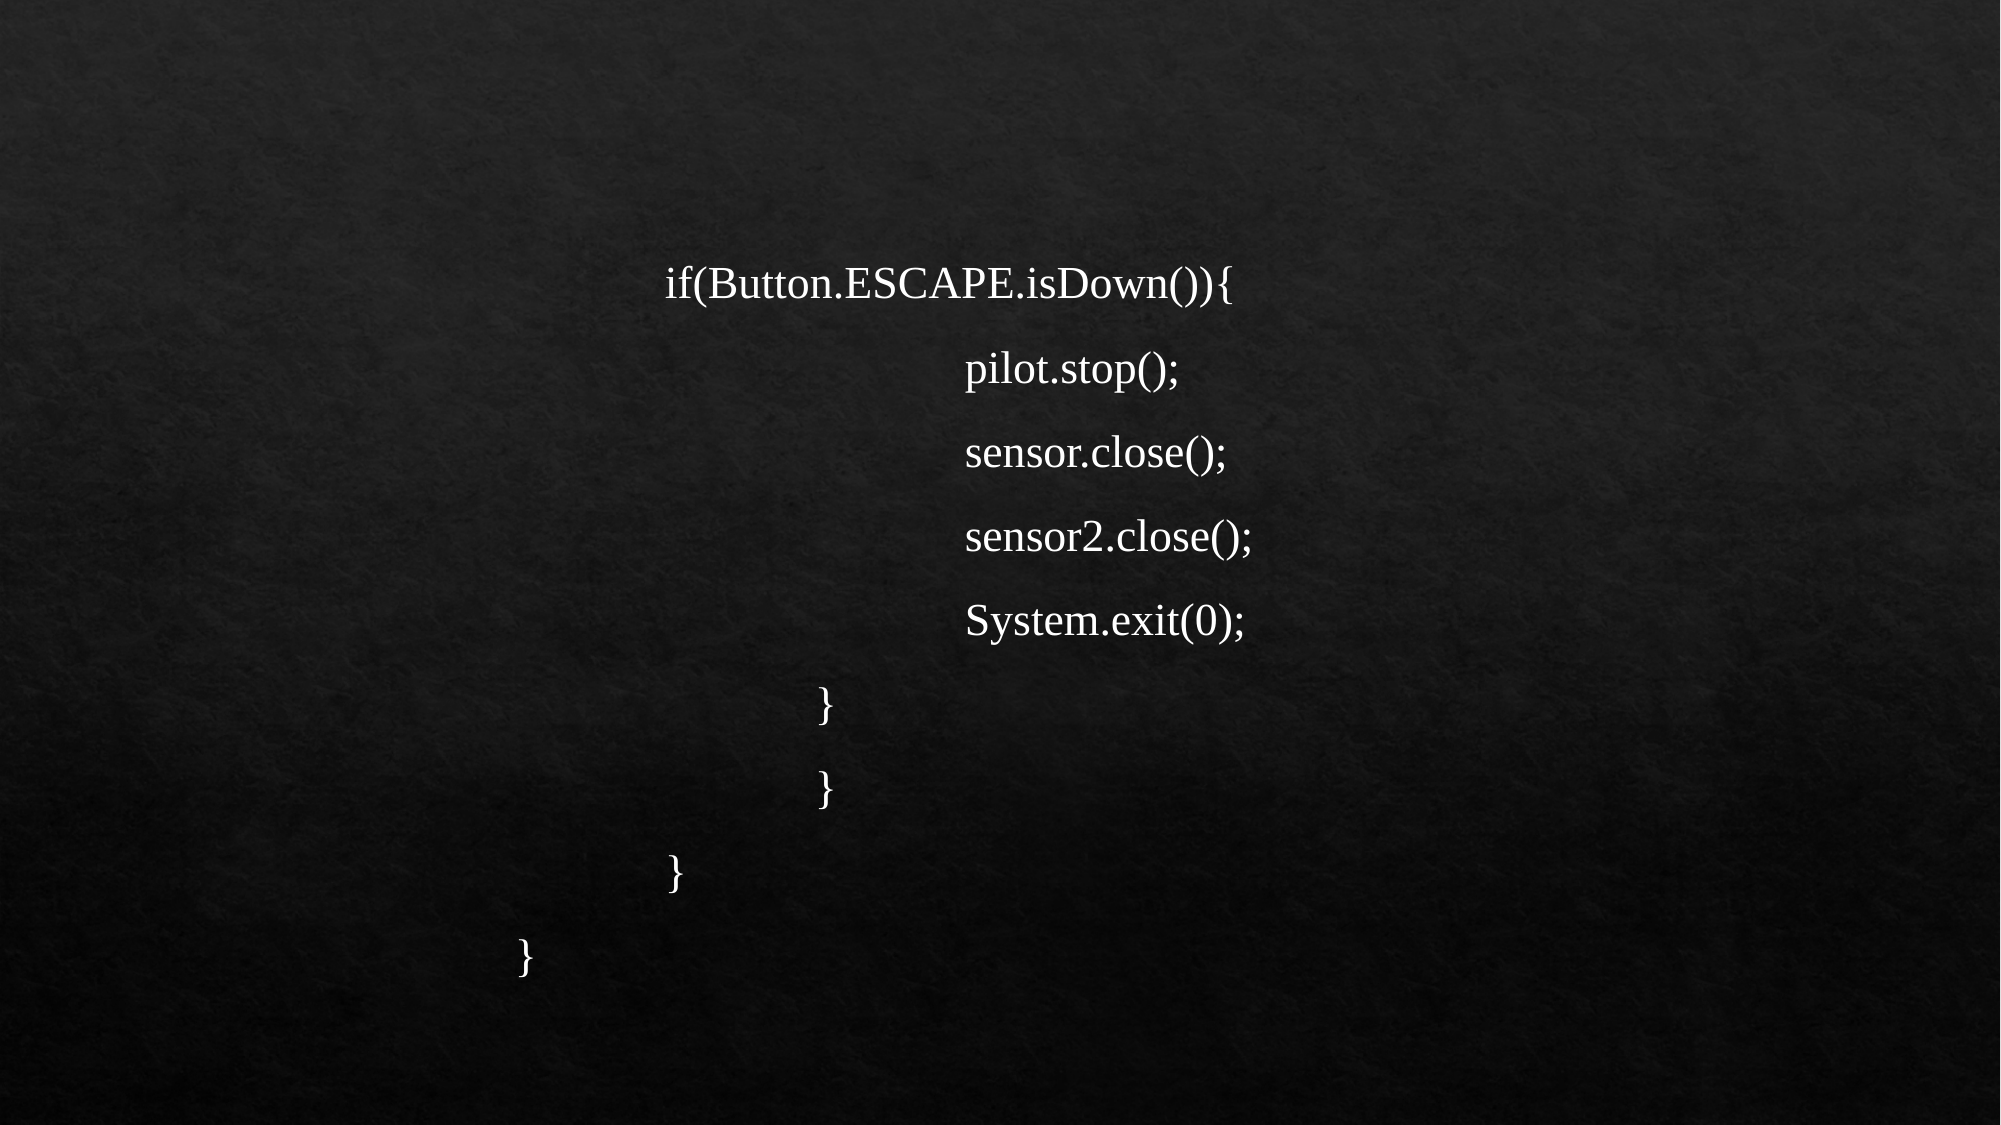

if(Button.ESCAPE.isDown()){
			pilot.stop();
			sensor.close();
			sensor2.close();
			System.exit(0);
		}
		}
	}
}